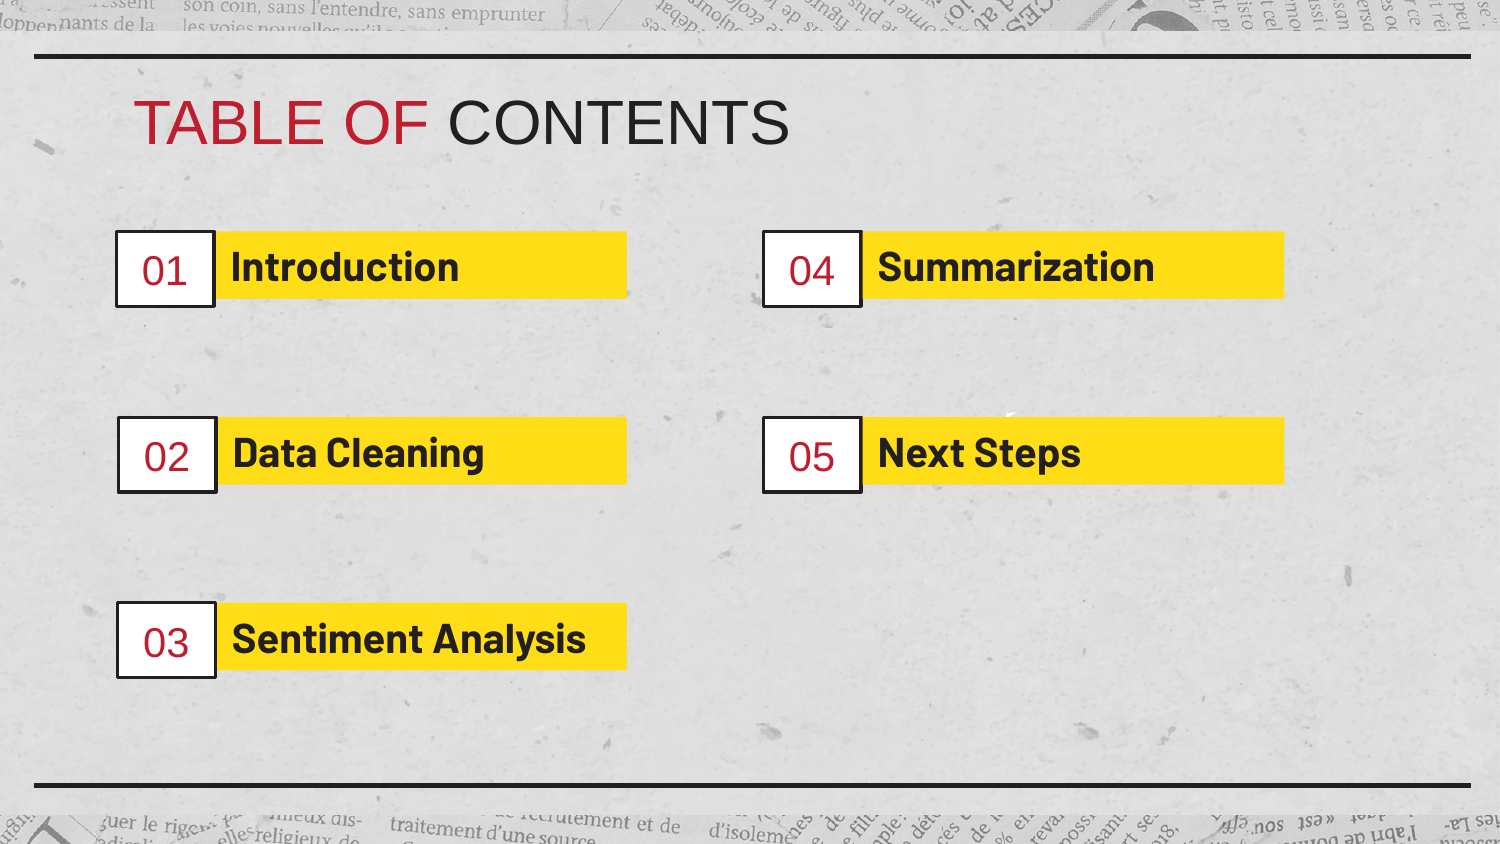

# TABLE OF CONTENTS
01
Introduction
04
Summarization
02
05
Data Cleaning
Next Steps
03
Sentiment Analysis